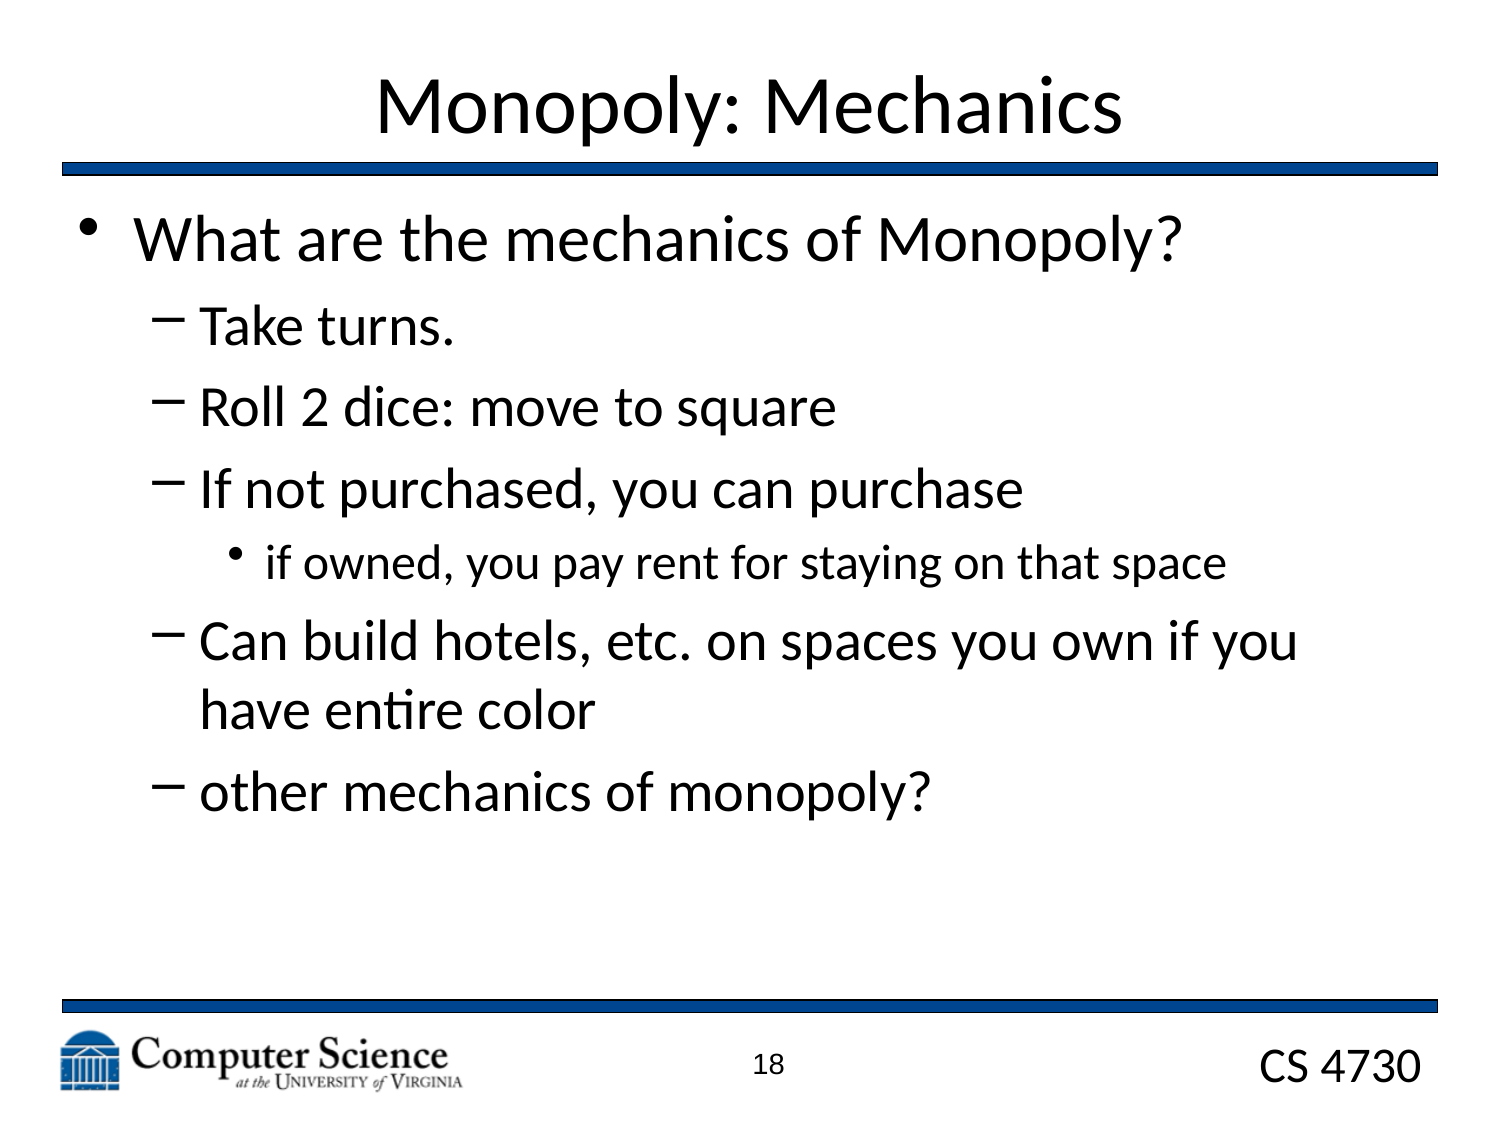

# Monopoly: Mechanics
What are the mechanics of Monopoly?
Take turns.
Roll 2 dice: move to square
If not purchased, you can purchase
if owned, you pay rent for staying on that space
Can build hotels, etc. on spaces you own if you have entire color
other mechanics of monopoly?
18